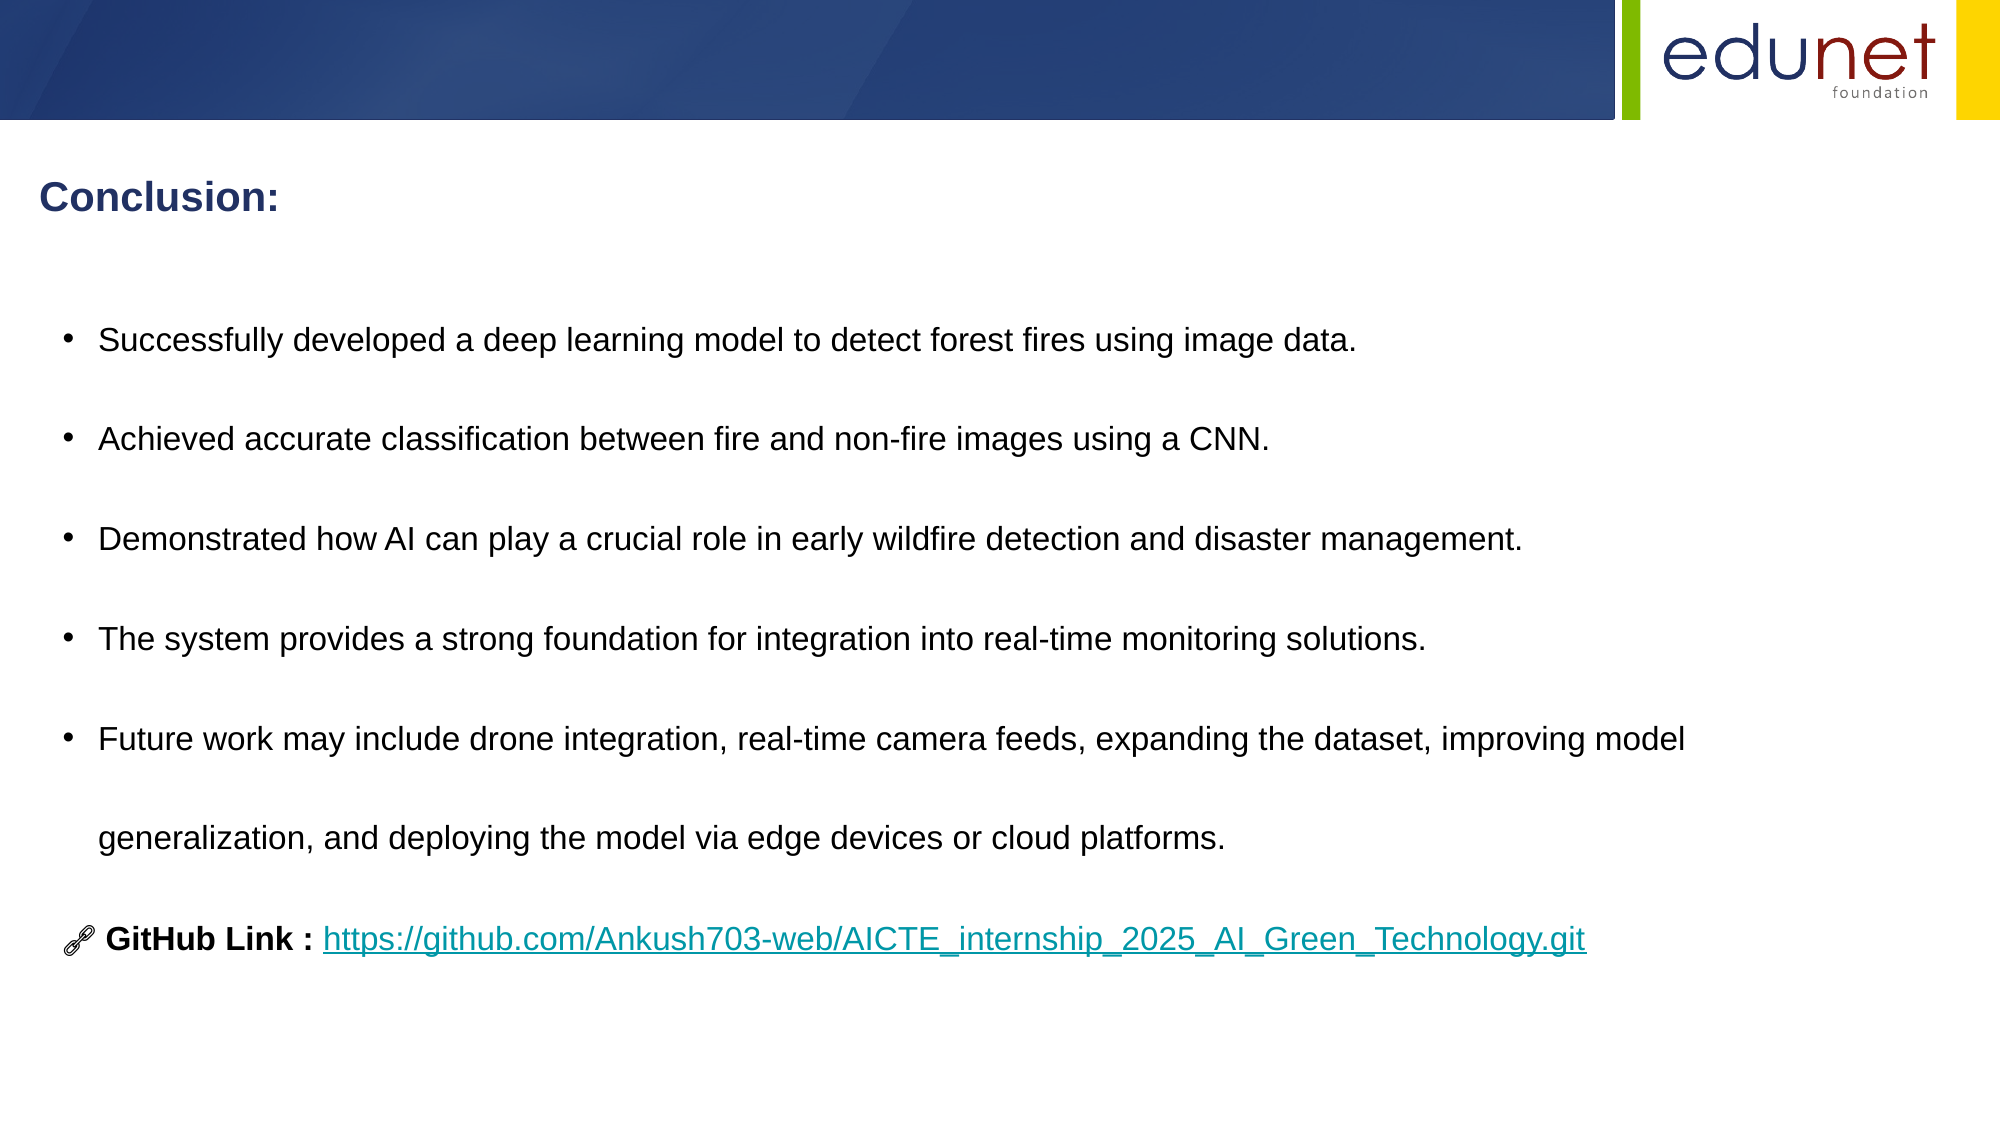

Conclusion:
Successfully developed a deep learning model to detect forest fires using image data.
Achieved accurate classification between fire and non-fire images using a CNN.
Demonstrated how AI can play a crucial role in early wildfire detection and disaster management.
The system provides a strong foundation for integration into real-time monitoring solutions.
Future work may include drone integration, real-time camera feeds, expanding the dataset, improving model generalization, and deploying the model via edge devices or cloud platforms.
🔗 GitHub Link : https://github.com/Ankush703-web/AICTE_internship_2025_AI_Green_Technology.git